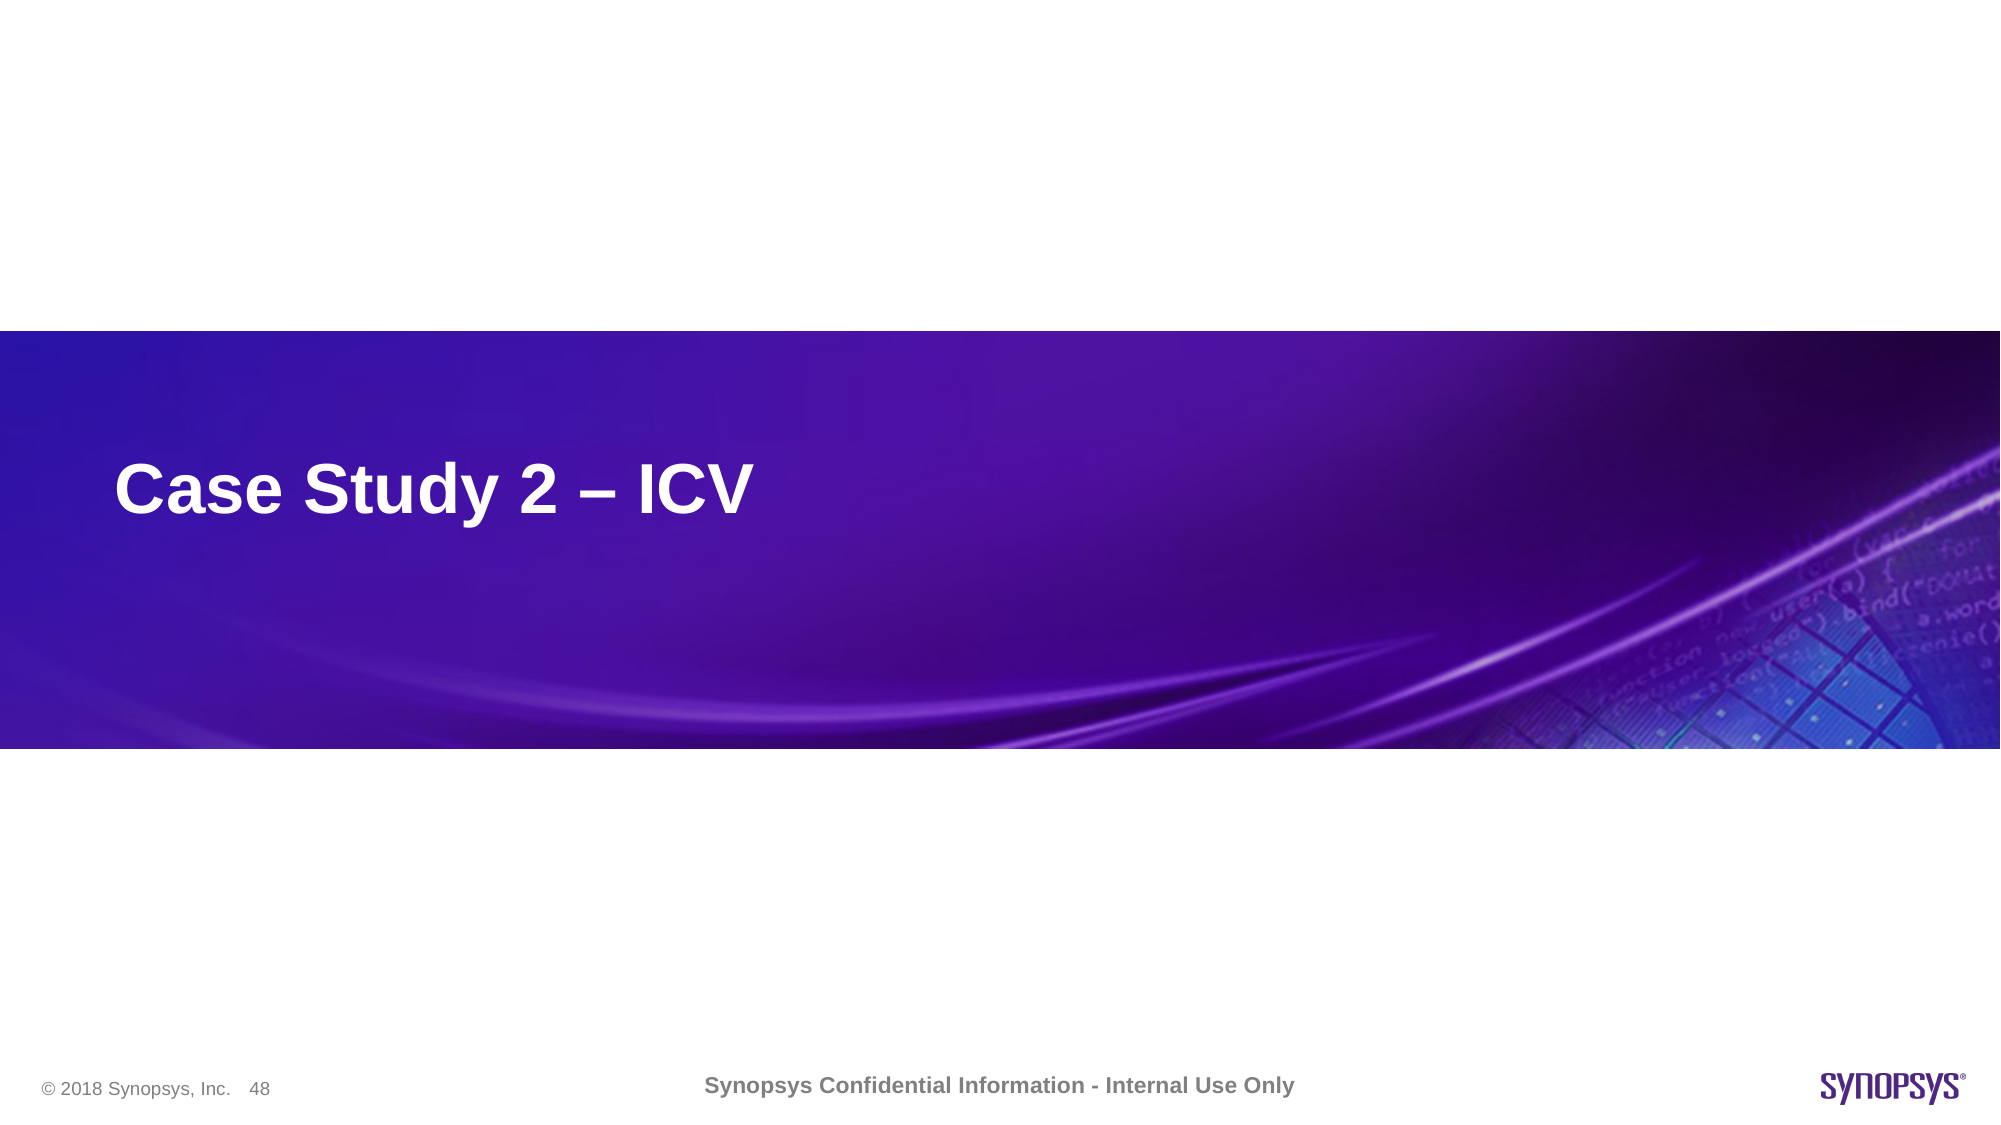

# Case Study 2 – ICV

Synopsys Confidential Information - Internal Use Only